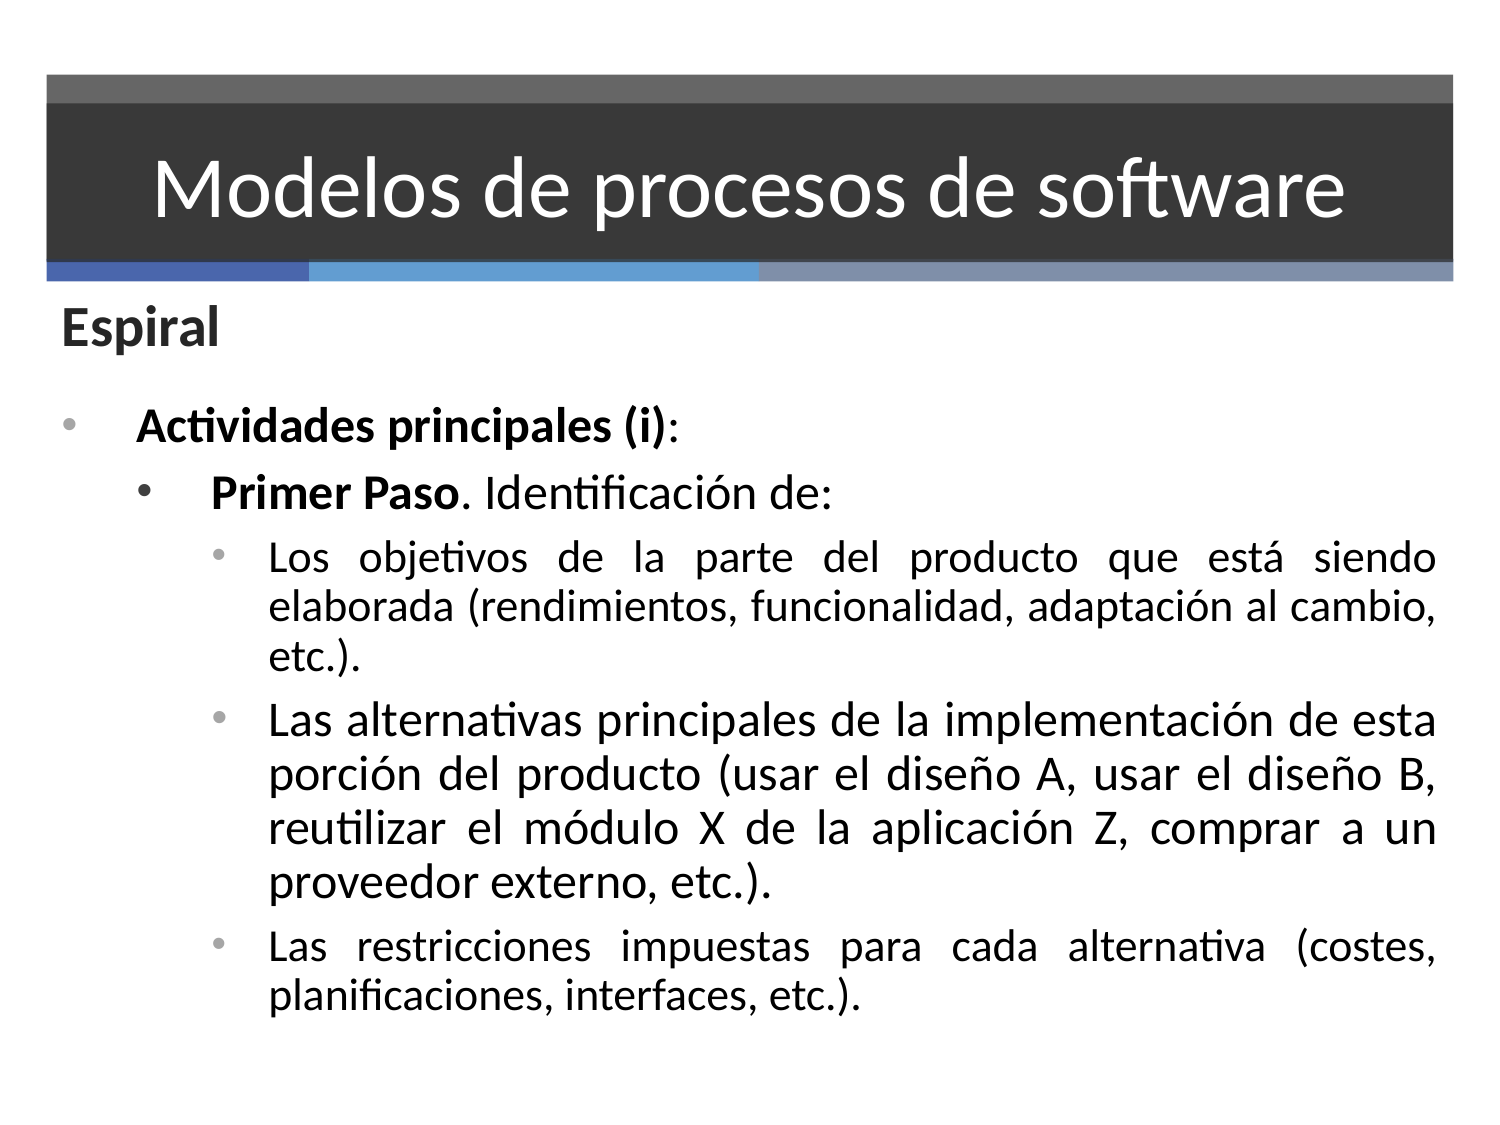

# Modelos de procesos de software
Espiral
Actividades principales (i):
Primer Paso. Identificación de:
Los objetivos de la parte del producto que está siendo elaborada (rendimientos, funcionalidad, adaptación al cambio, etc.).
Las alternativas principales de la implementación de esta porción del producto (usar el diseño A, usar el diseño B, reutilizar el módulo X de la aplicación Z, comprar a un proveedor externo, etc.).
Las restricciones impuestas para cada alternativa (costes, planificaciones, interfaces, etc.).